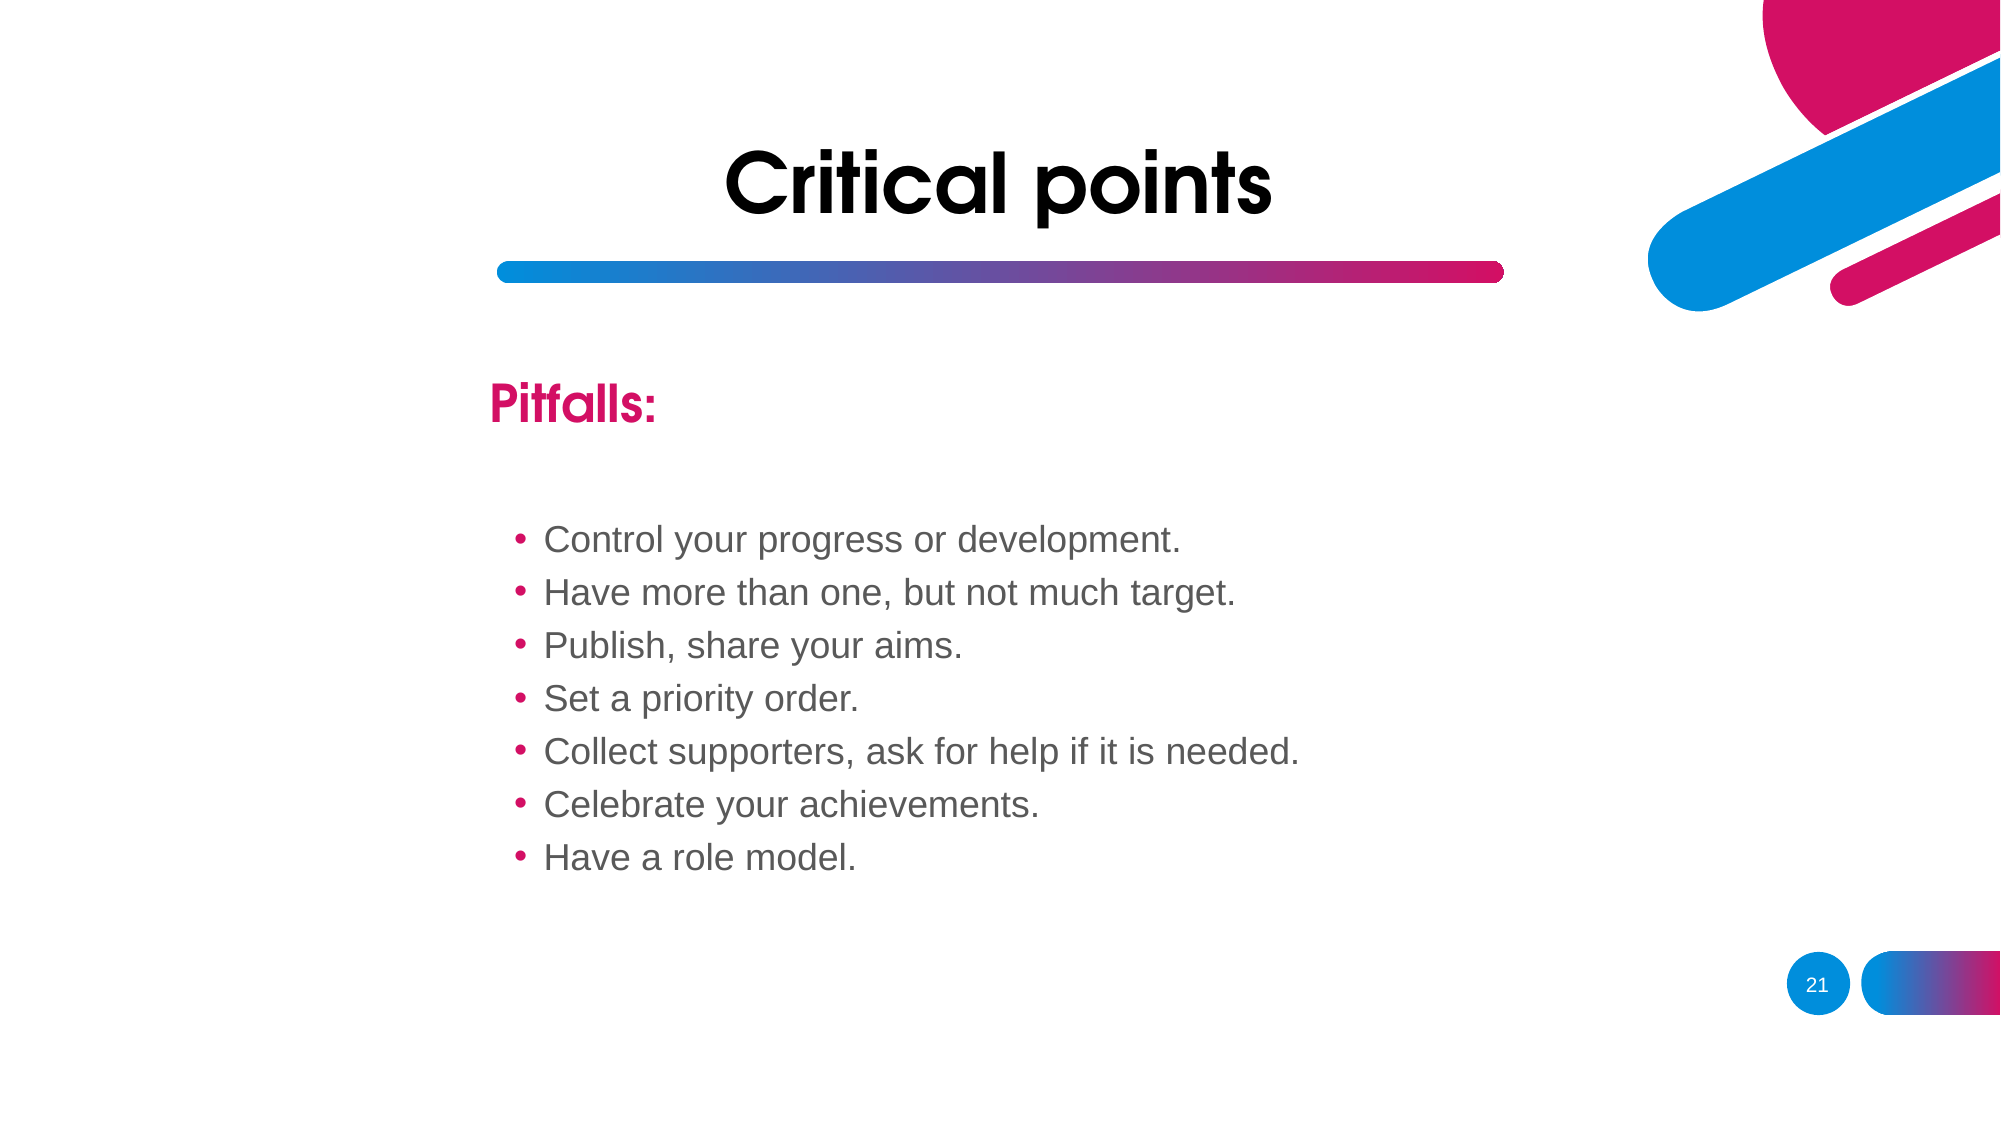

# Critical points
Pitfalls:
Control your progress or development.
Have more than one, but not much target.
Publish, share your aims.
Set a priority order.
Collect supporters, ask for help if it is needed.
Celebrate your achievements.
Have a role model.

21